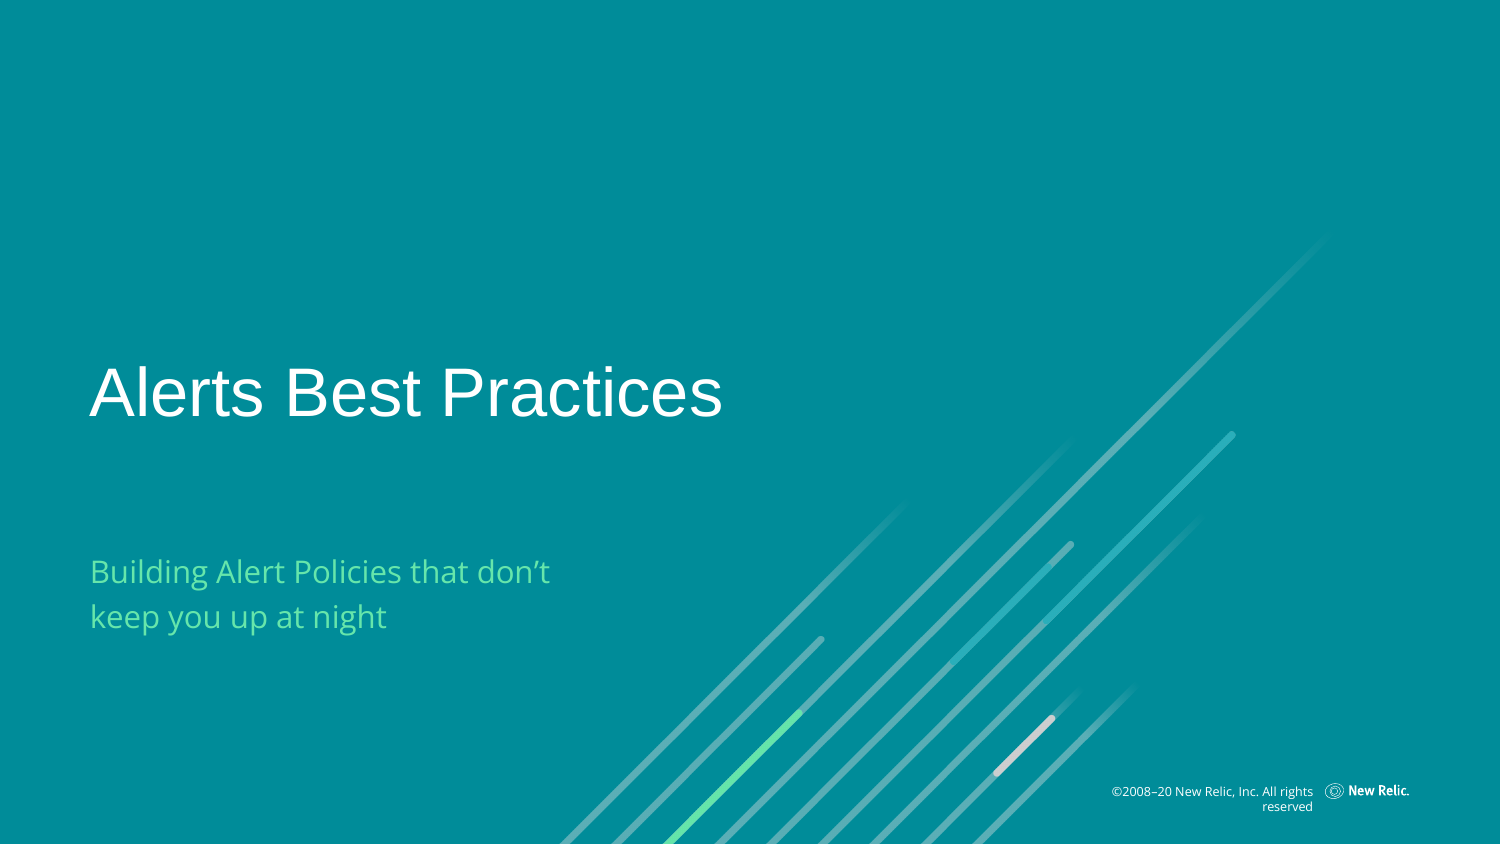

# Alerts Best Practices
Building Alert Policies that don’t keep you up at night